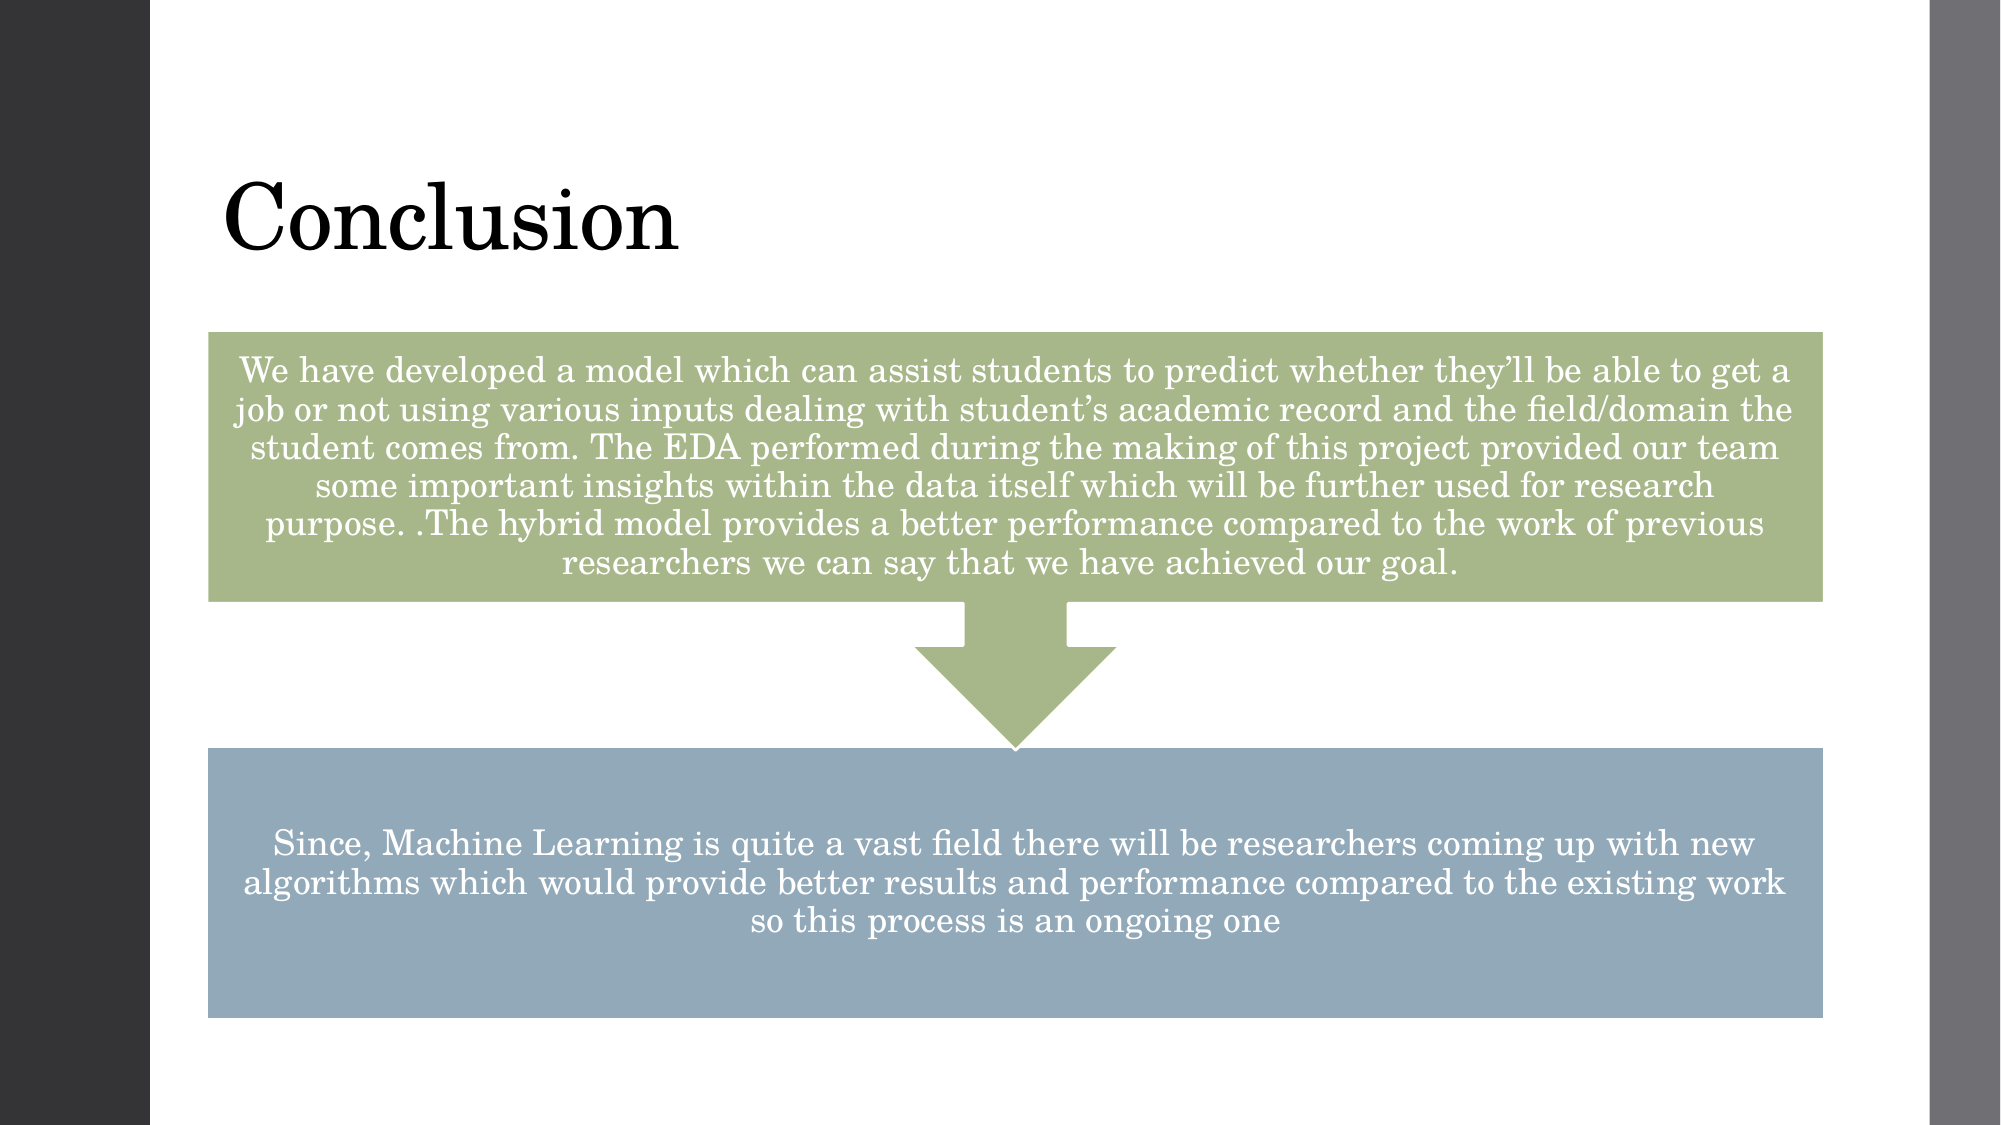

# Conclusion
Since, Machine Learning is quite a vast field there will be researchers coming up with new algorithms which would provide better results and performance compared to the existing work so this process is an ongoing one
We have developed a model which can assist students to predict whether they’ll be able to get a job or not using various inputs dealing with student’s academic record and the field/domain the student comes from. The EDA performed during the making of this project provided our team some important insights within the data itself which will be further used for research purpose. .The hybrid model provides a better performance compared to the work of previous researchers we can say that we have achieved our goal.